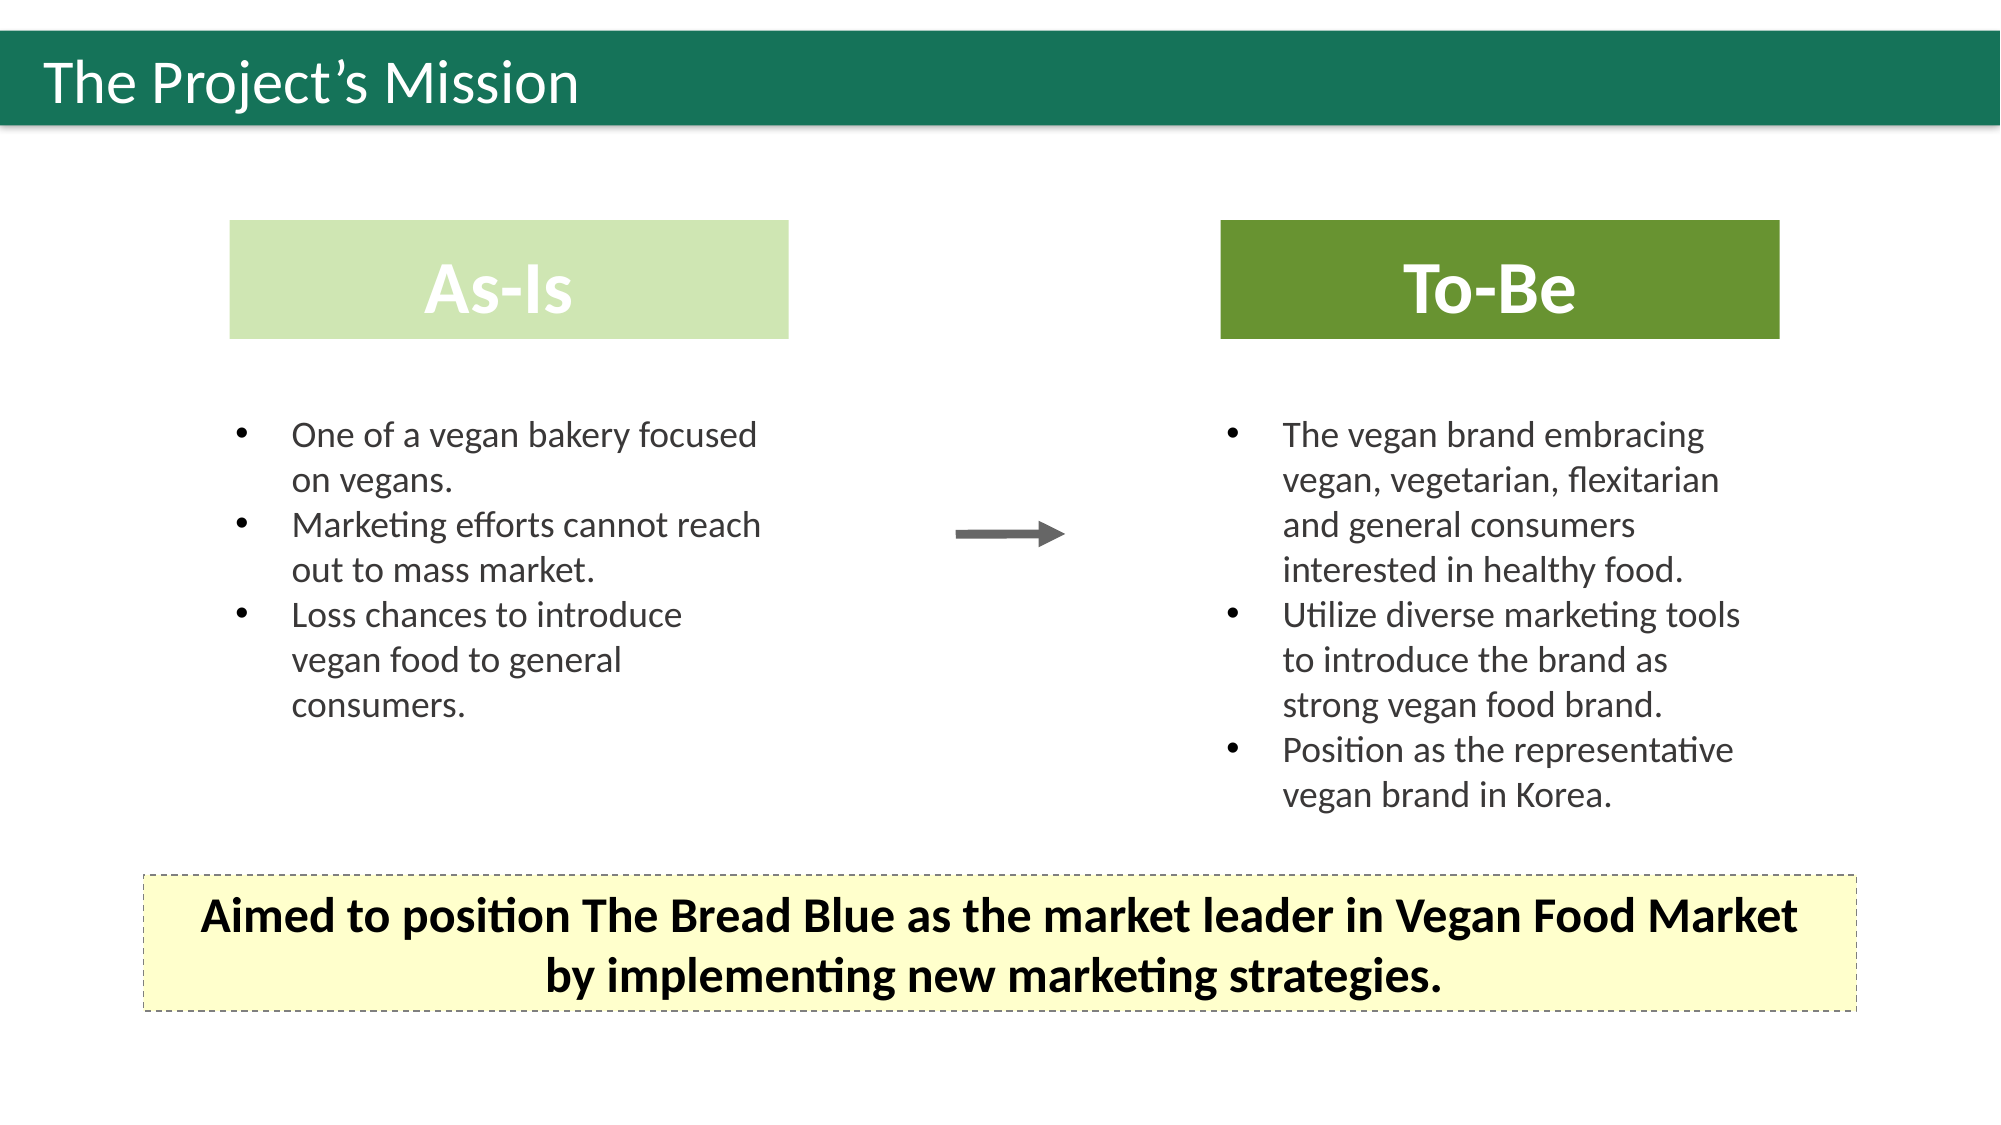

The Project’s Mission

As-Is

To-Be
The vegan brand embracing vegan, vegetarian, flexitarian and general consumers interested in healthy food.
Utilize diverse marketing tools to introduce the brand as strong vegan food brand.
Position as the representative vegan brand in Korea.

One of a vegan bakery focused on vegans.
Marketing efforts cannot reach out to mass market.
Loss chances to introduce vegan food to general consumers.

Aimed to position The Bread Blue as the market leader in Vegan Food Market
by implementing new marketing strategies.